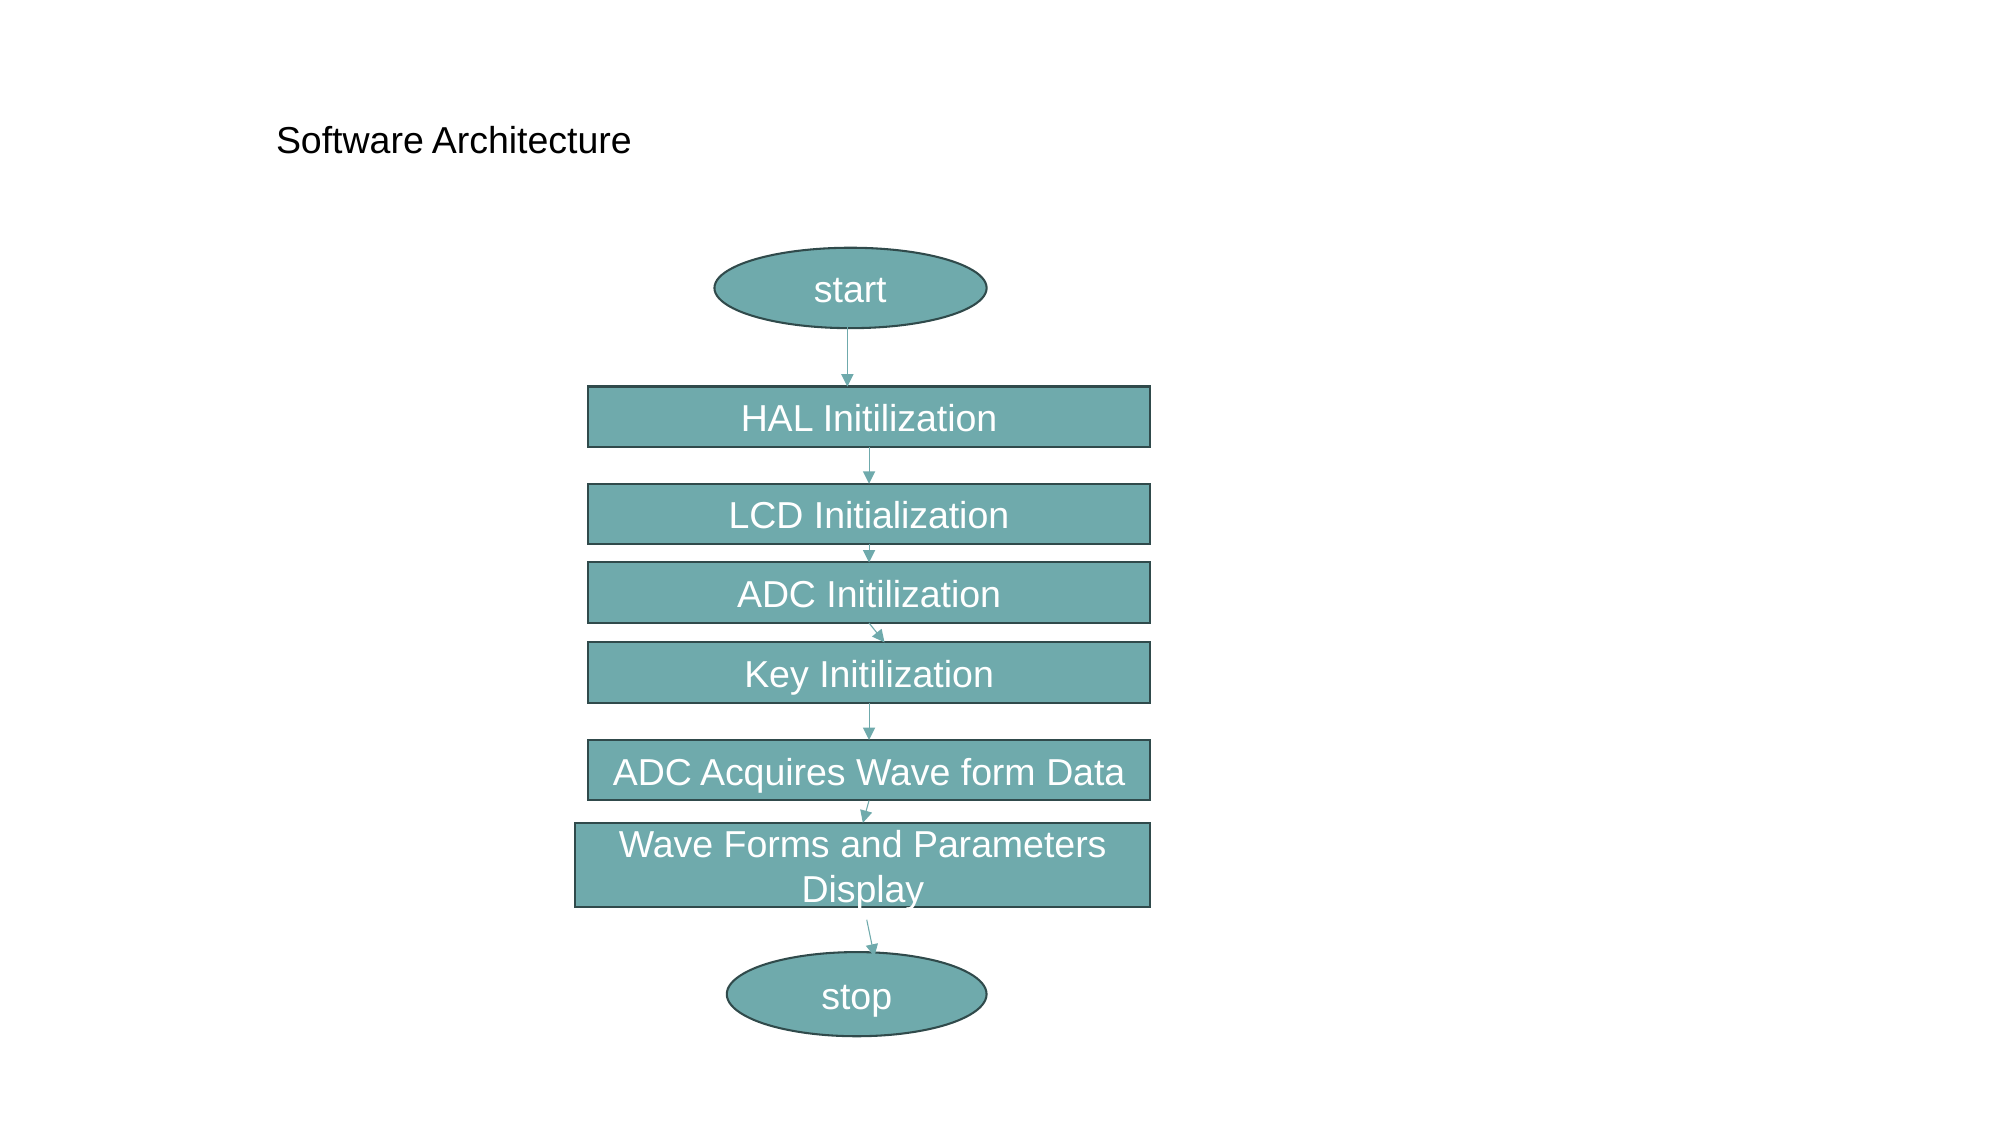

Software Architecture
start
HAL Initilization
LCD Initialization
ADC Initilization
Key Initilization
ADC Acquires Wave form Data
Wave Forms and Parameters Display
stop